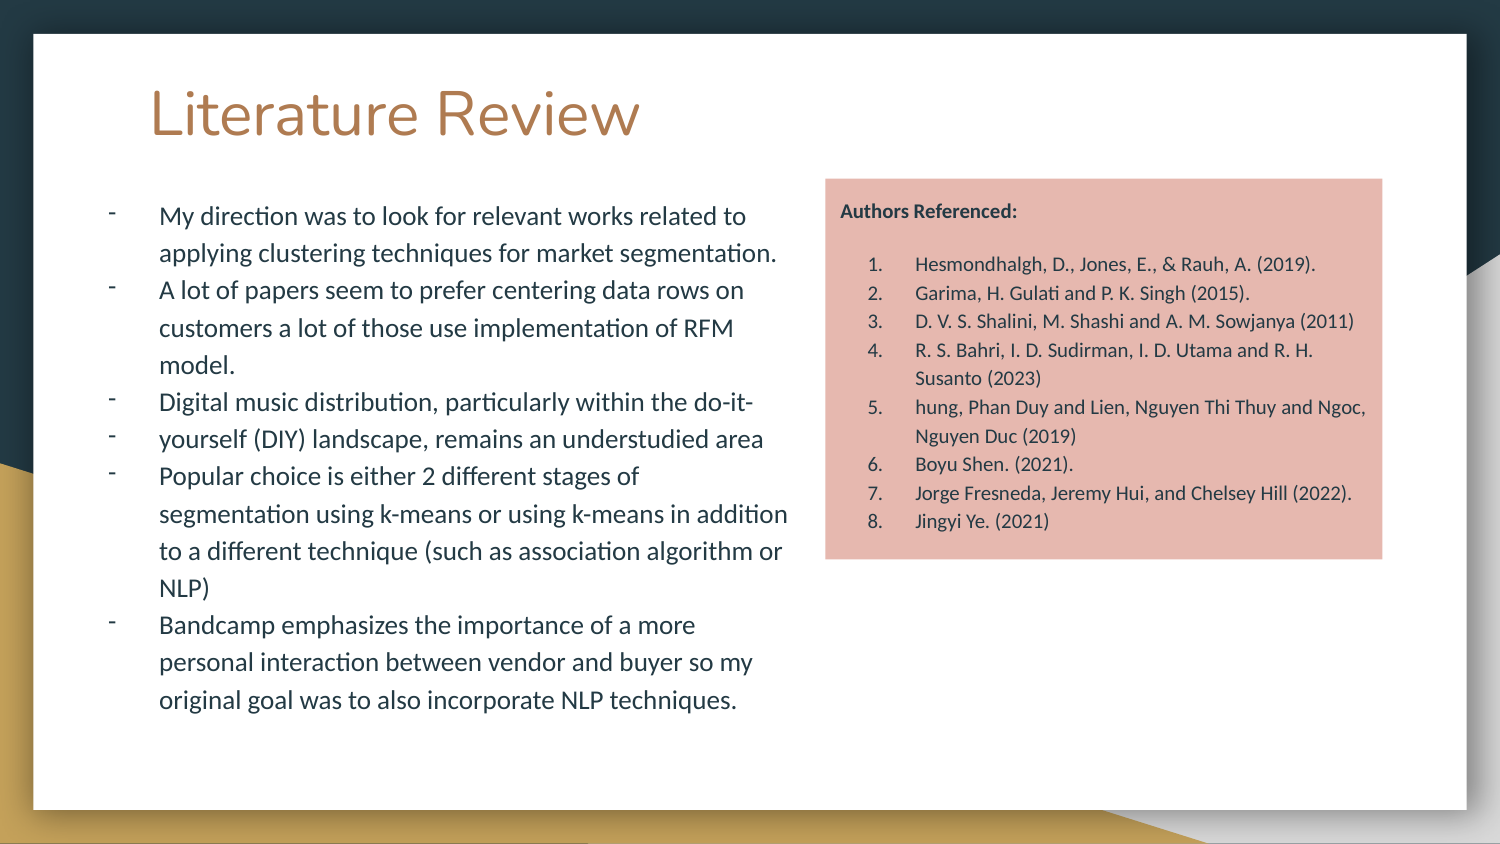

# Literature Review
My direction was to look for relevant works related to applying clustering techniques for market segmentation.
A lot of papers seem to prefer centering data rows on customers a lot of those use implementation of RFM model.
Digital music distribution, particularly within the do-it-
yourself (DIY) landscape, remains an understudied area
Popular choice is either 2 different stages of segmentation using k-means or using k-means in addition to a different technique (such as association algorithm or NLP)
Bandcamp emphasizes the importance of a more personal interaction between vendor and buyer so my original goal was to also incorporate NLP techniques.
Authors Referenced:
Hesmondhalgh, D., Jones, E., & Rauh, A. (2019).
Garima, H. Gulati and P. K. Singh (2015).
D. V. S. Shalini, M. Shashi and A. M. Sowjanya (2011)
R. S. Bahri, I. D. Sudirman, I. D. Utama and R. H. Susanto (2023)
hung, Phan Duy and Lien, Nguyen Thi Thuy and Ngoc, Nguyen Duc (2019)
Boyu Shen. (2021).
Jorge Fresneda, Jeremy Hui, and Chelsey Hill (2022).
Jingyi Ye. (2021)